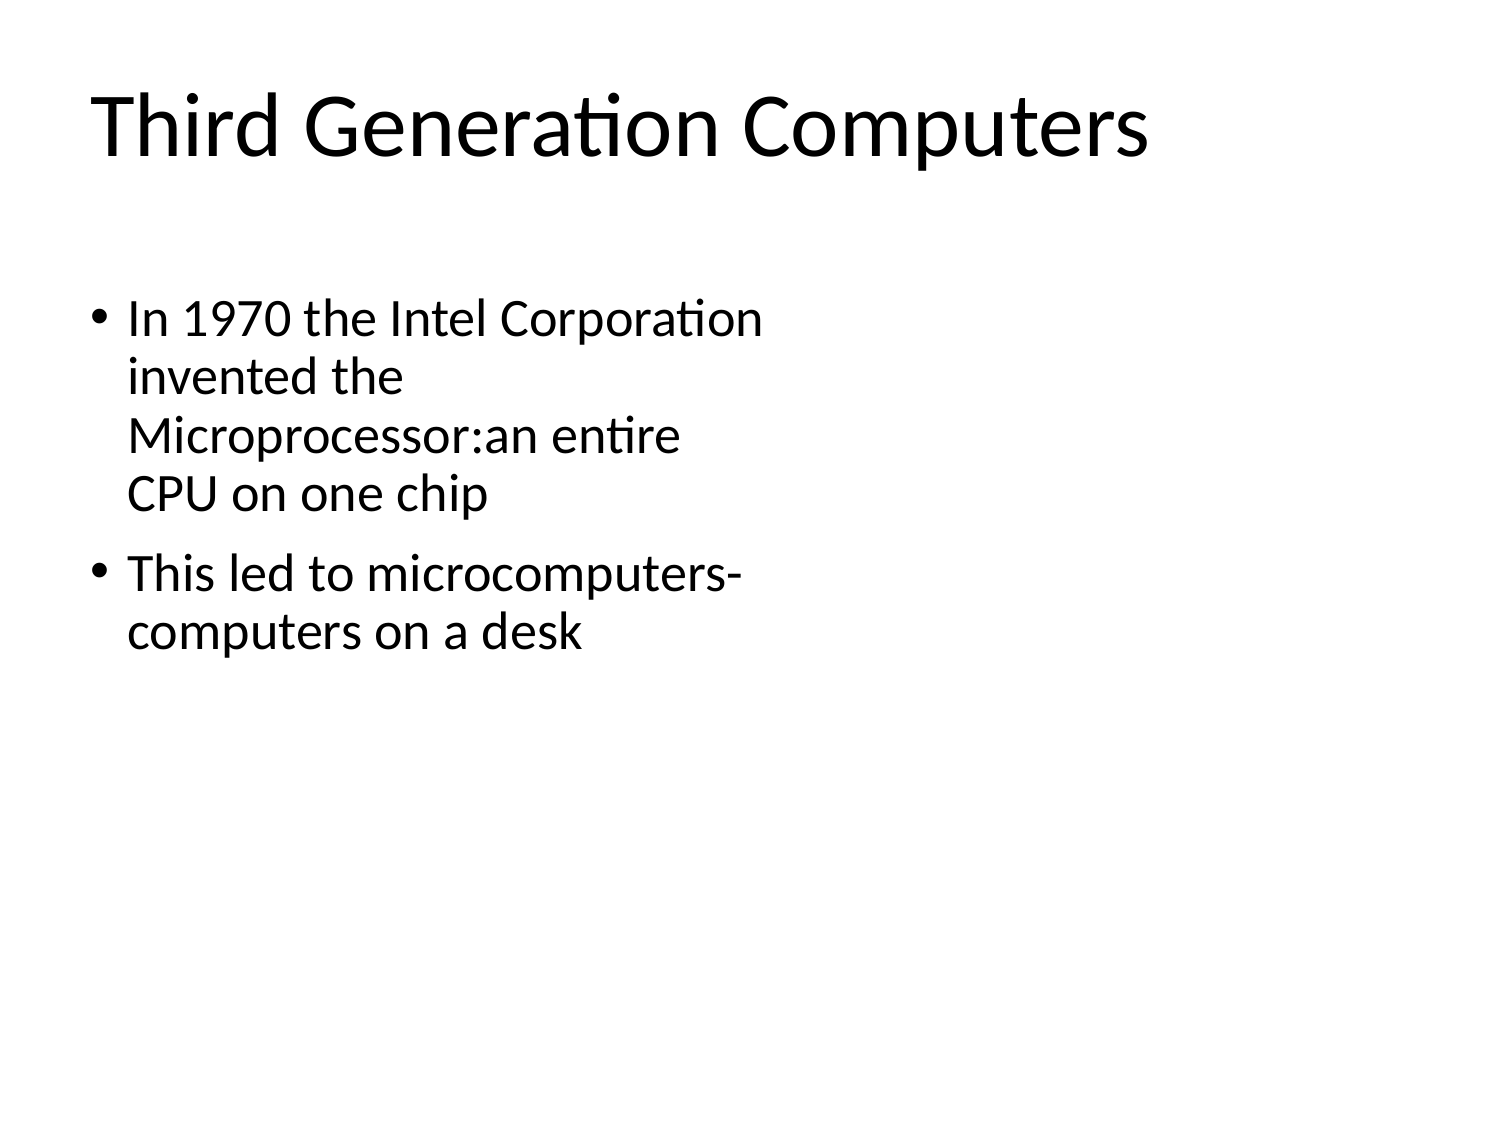

# Third Generation Computers
In 1970 the Intel Corporation invented the Microprocessor:an entire CPU on one chip
This led to microcomputers-computers on a desk